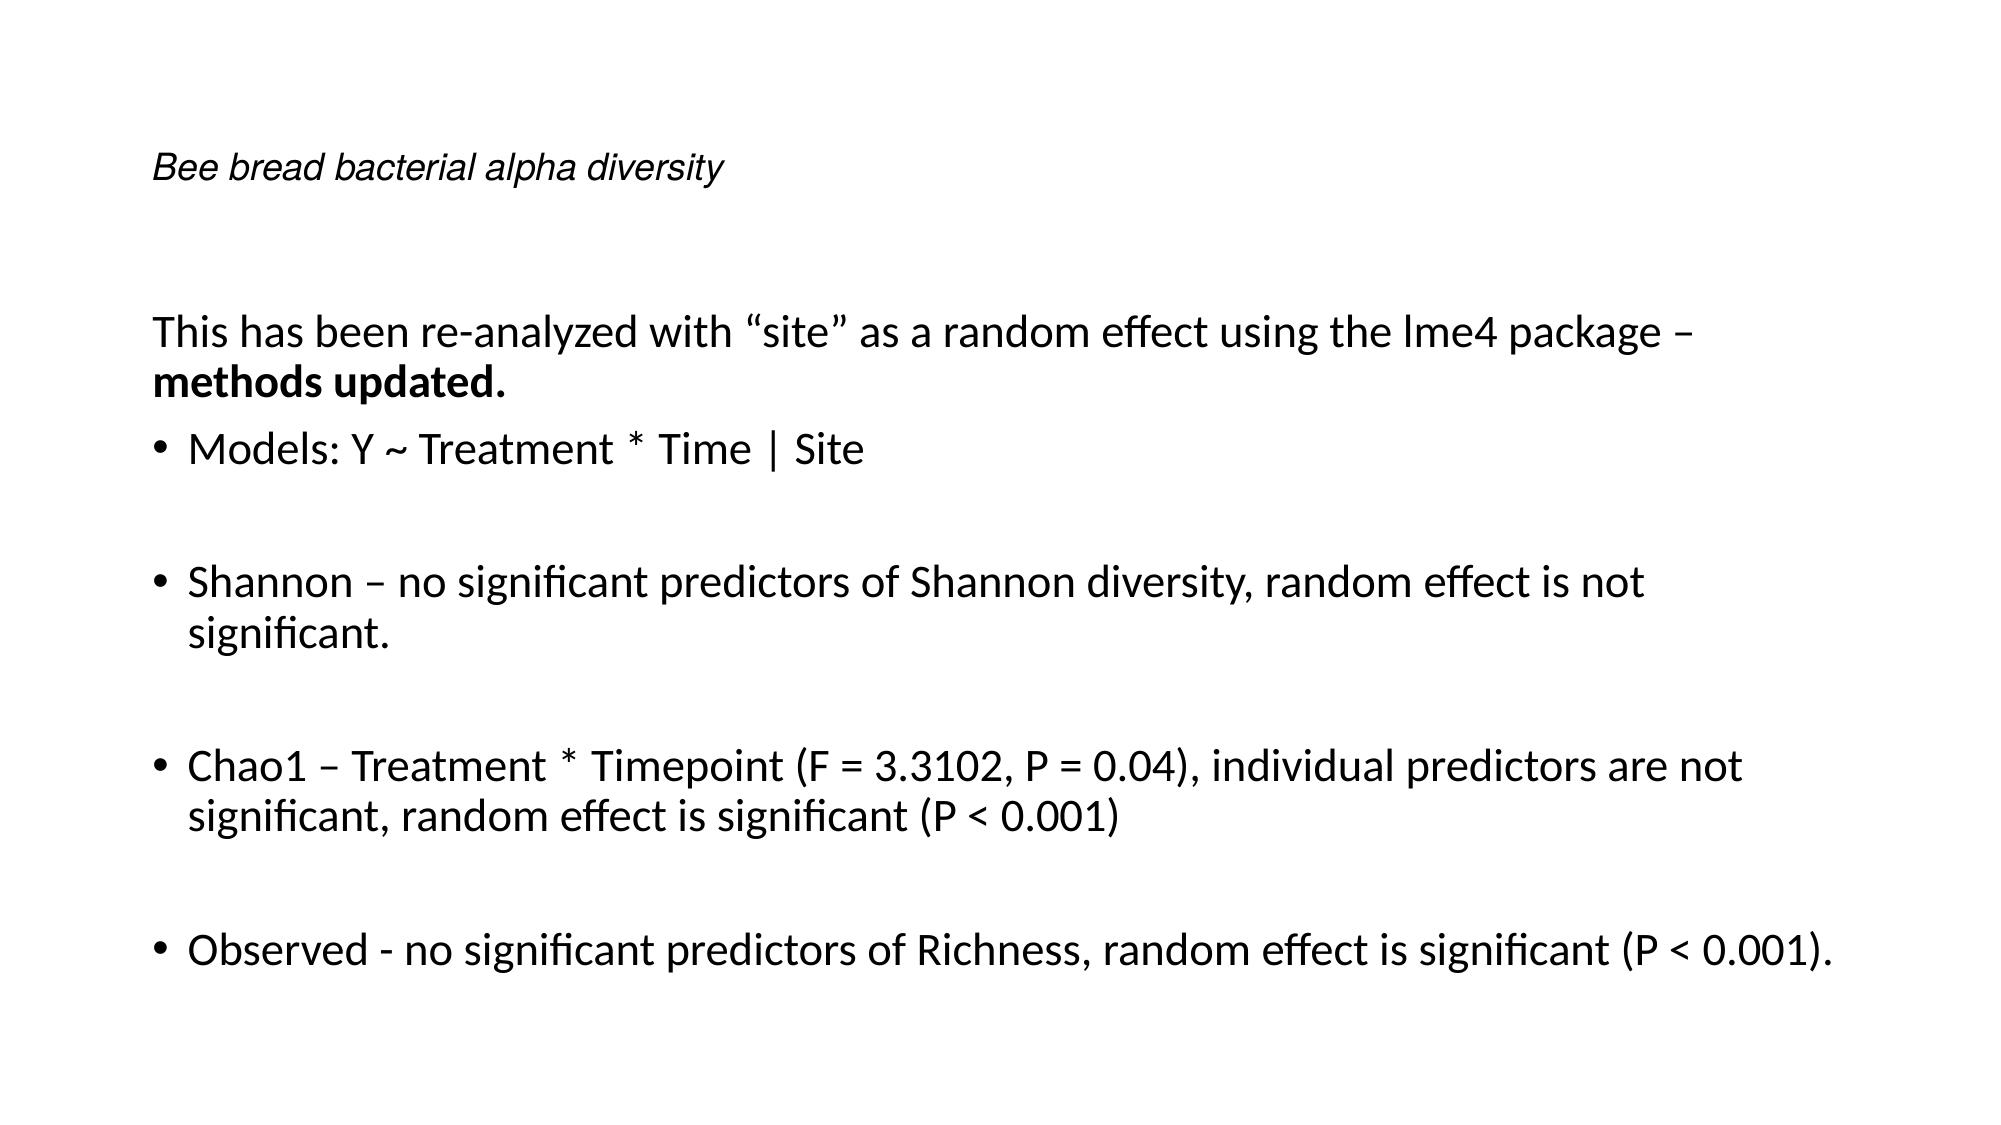

# Bee bread bacterial alpha diversity
This has been re-analyzed with “site” as a random effect using the lme4 package – methods updated.
Models: Y ~ Treatment * Time | Site

Shannon – no significant predictors of Shannon diversity, random effect is not significant.

Chao1 – Treatment * Timepoint (F = 3.3102, P = 0.04), individual predictors are not significant, random effect is significant (P < 0.001)

Observed - no significant predictors of Richness, random effect is significant (P < 0.001).